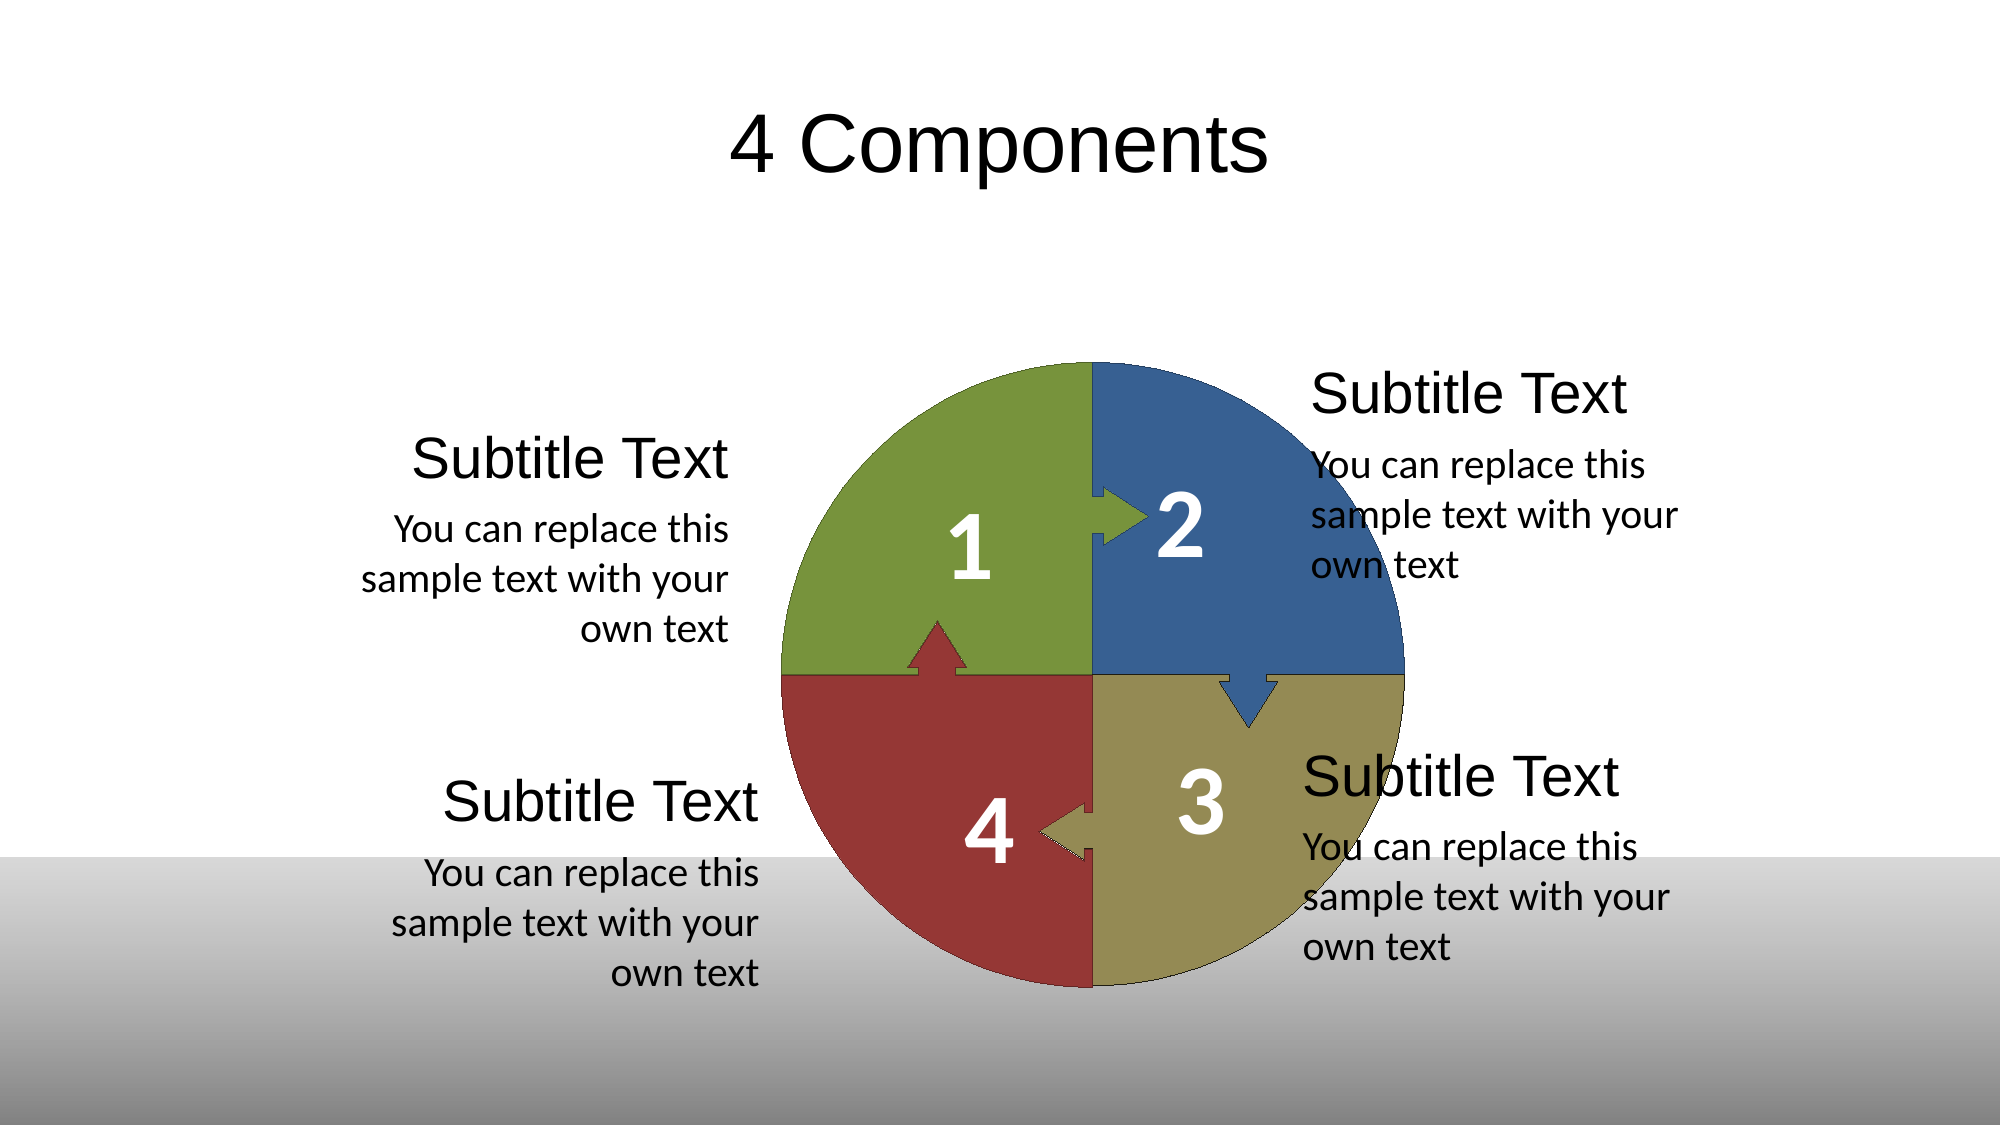

# 4 Components
Subtitle Text
You can replace this sample text with your own text

2
1
3
4
Subtitle Text
You can replace this sample text with your own text
Subtitle Text
You can replace this sample text with your own text
Subtitle Text
You can replace this sample text with your own text